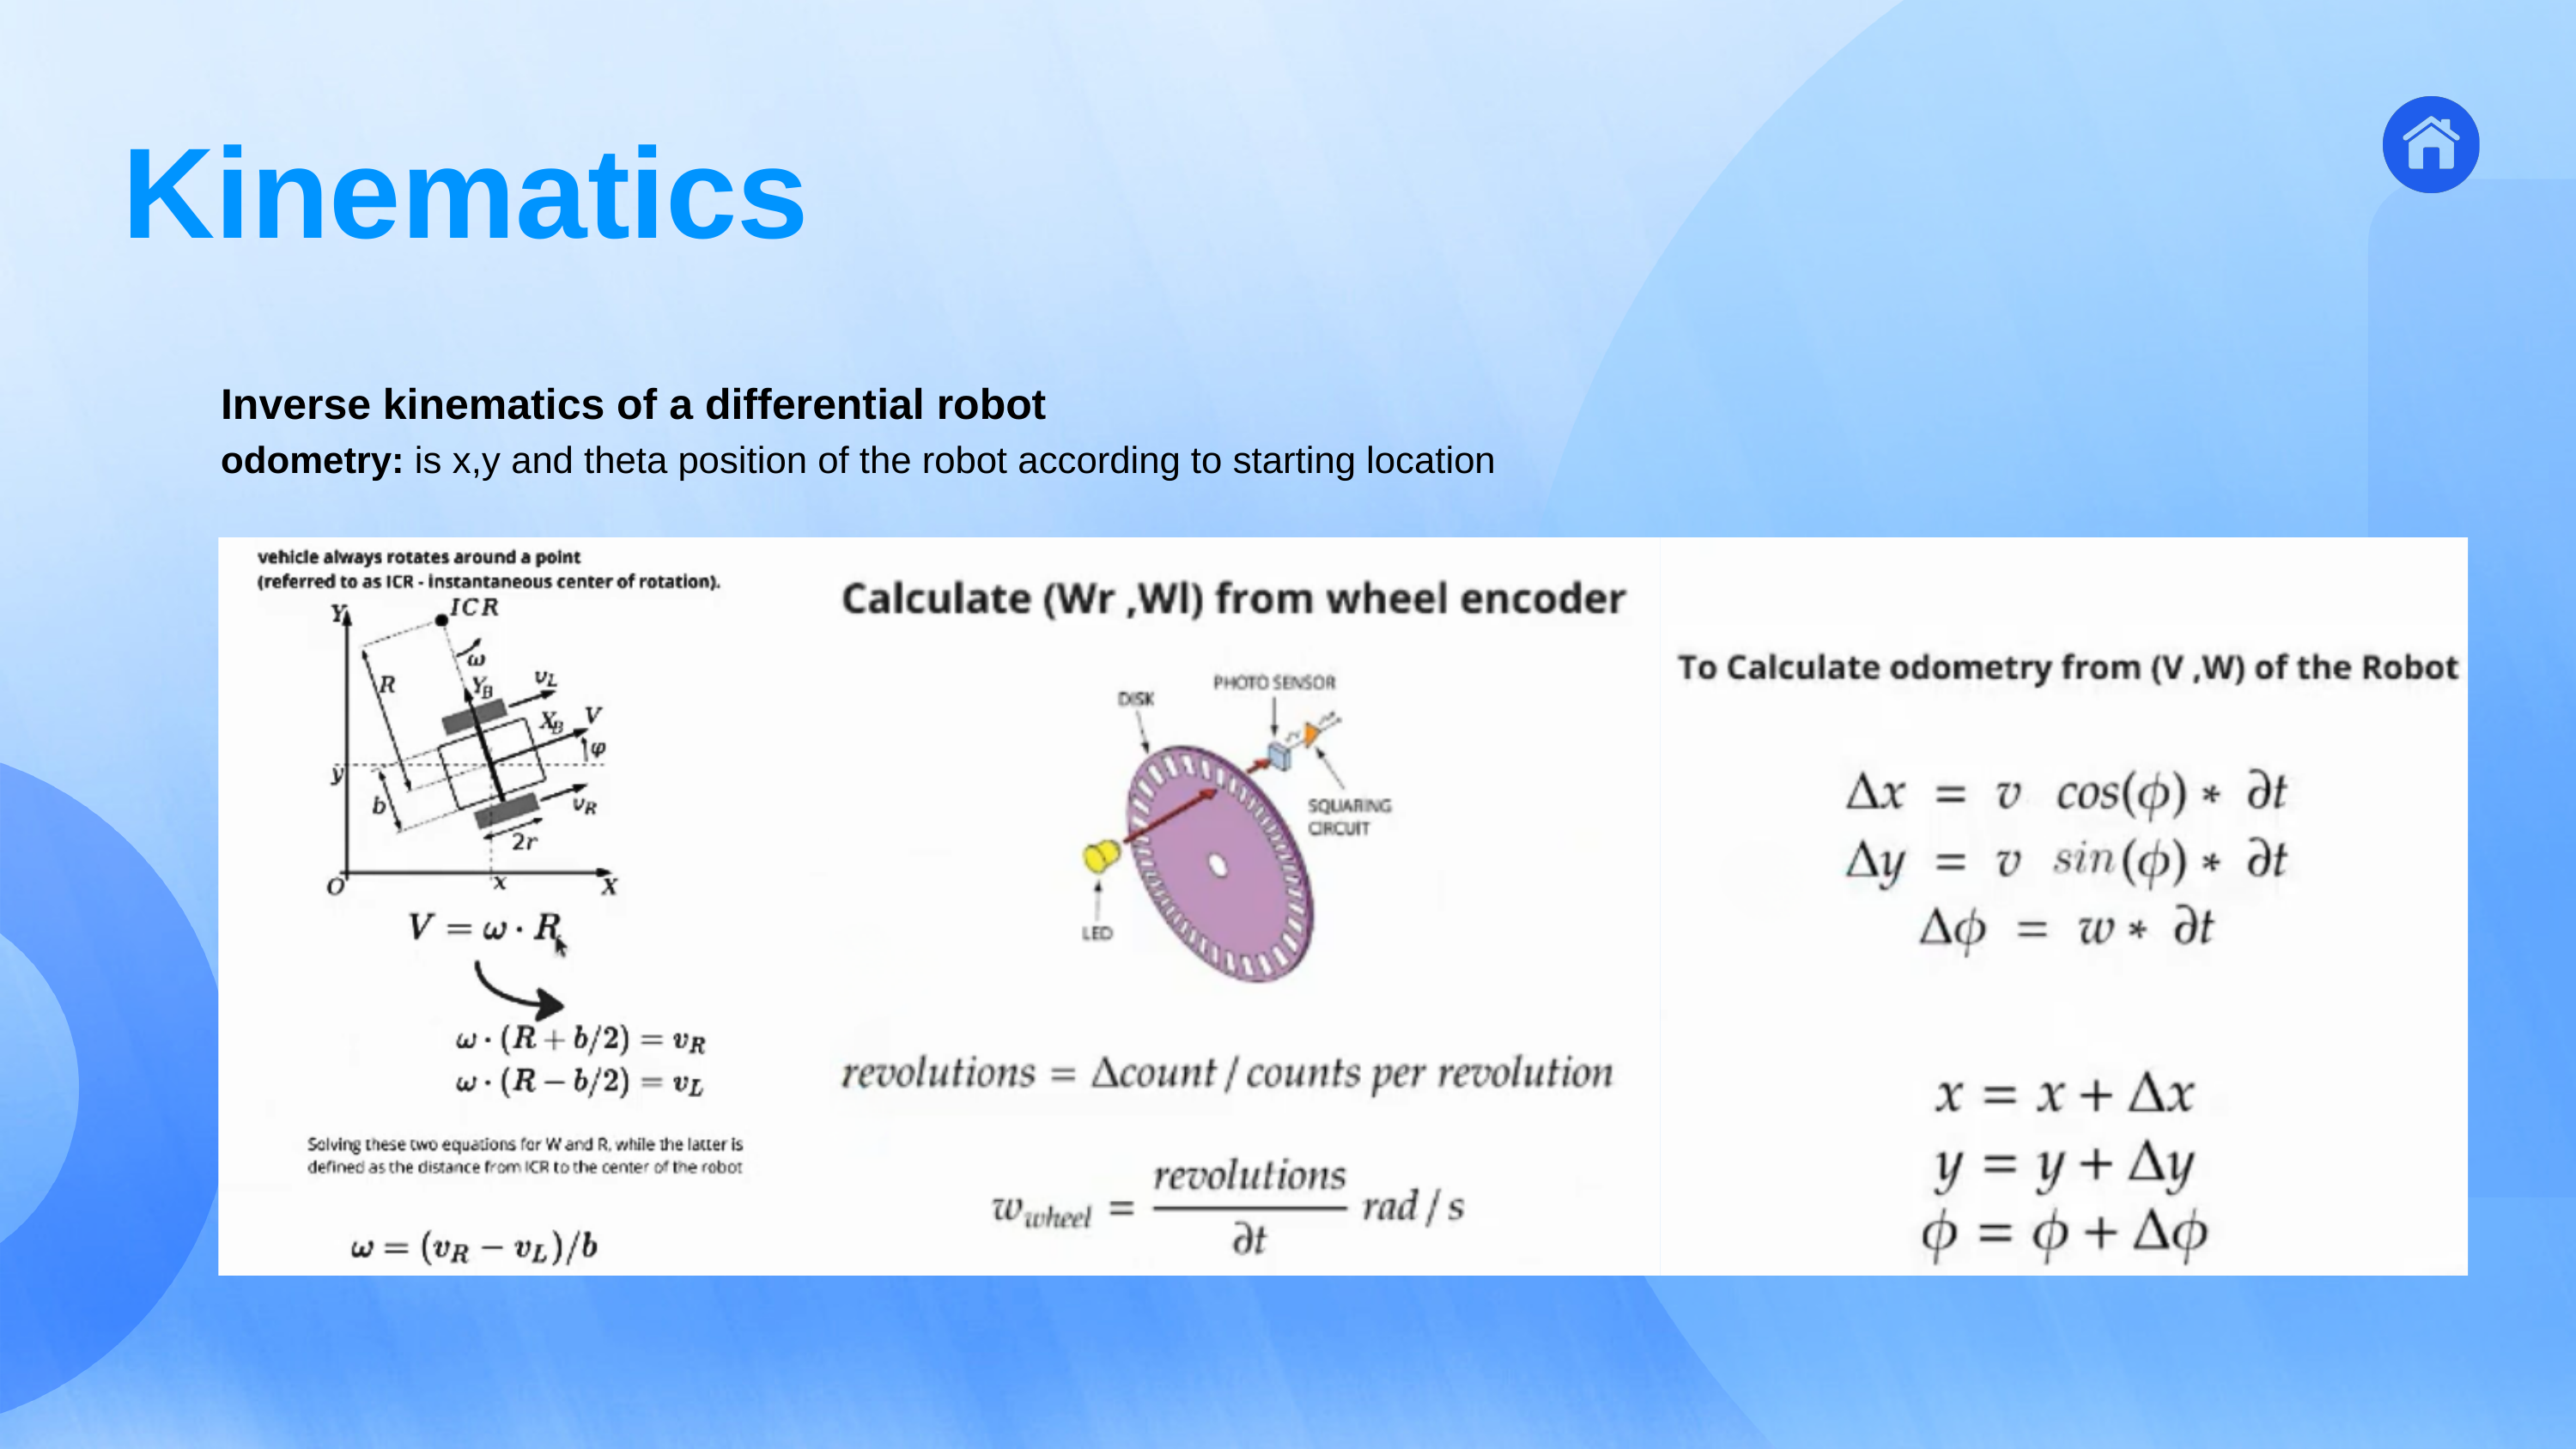

Kinematics
3
Ros &
Kinematics
Inverse kinematics of a differential robot
odometry: is x,y and theta position of the robot according to starting location

4
Mapping &
Navigation
5
Person
Tracking
6
Product
Recognition
7
Wireless
Comm
1
Introduction
2
Application
CONTENT